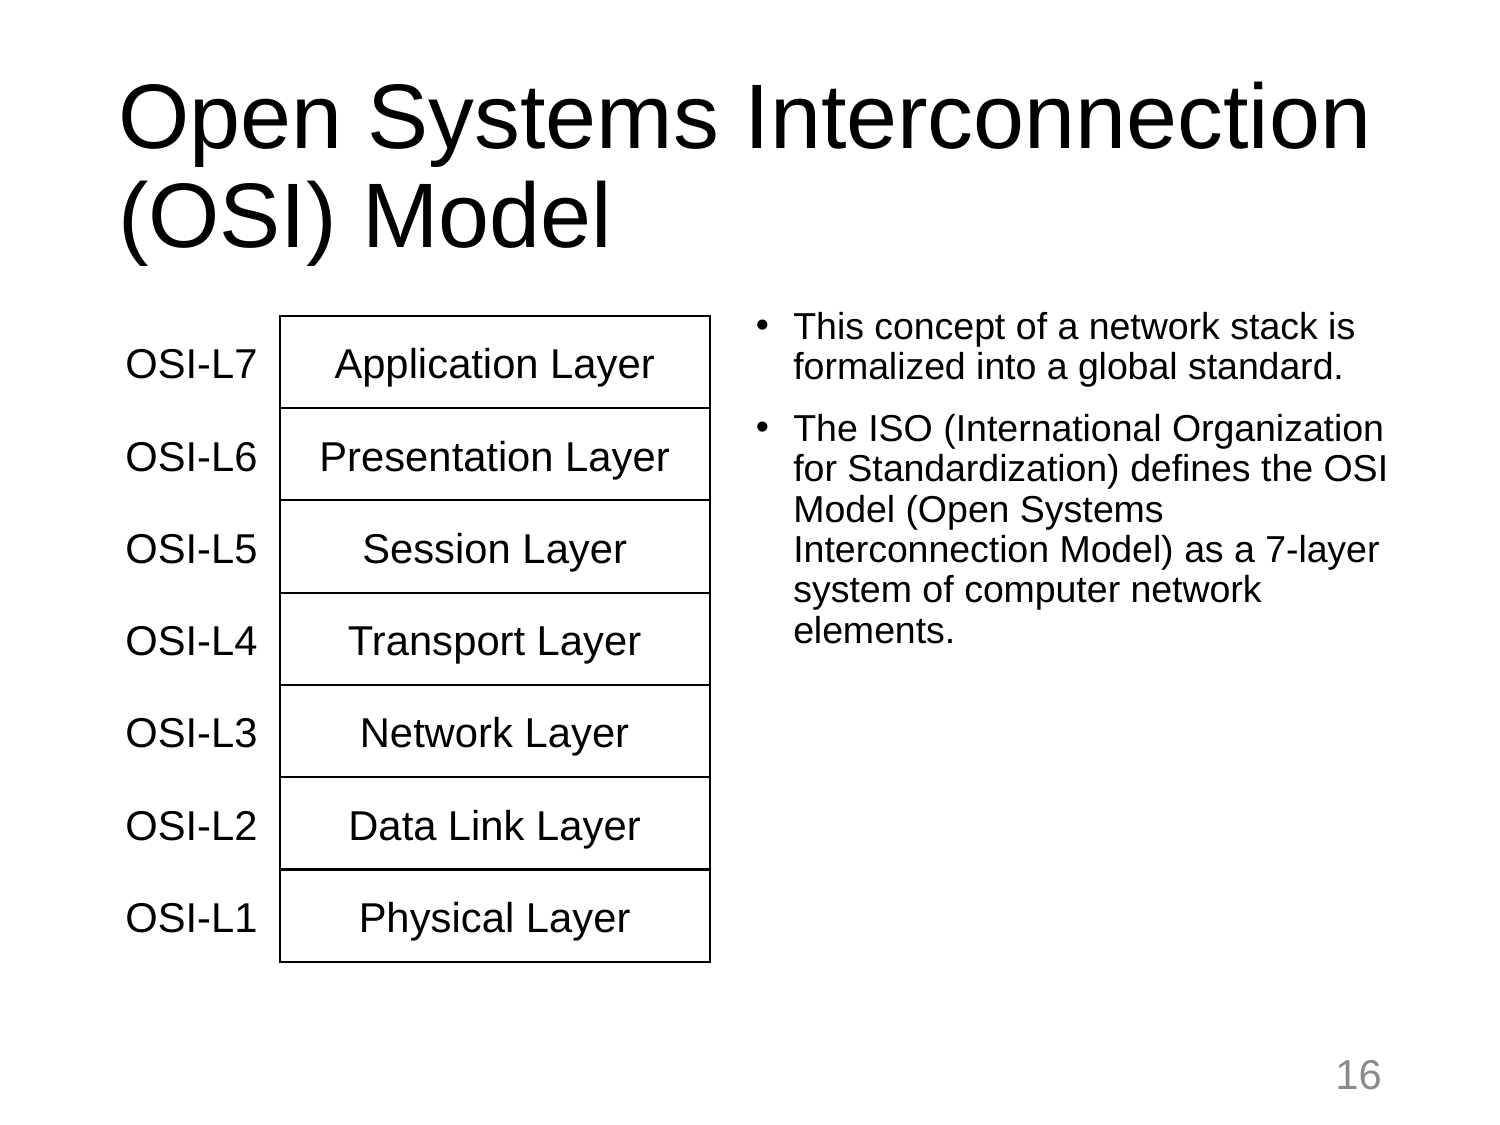

# Open Systems Interconnection (OSI) Model
This concept of a network stack is formalized into a global standard.
The ISO (International Organization for Standardization) defines the OSI Model (Open Systems Interconnection Model) as a 7-layer system of computer network elements.
OSI-L7
OSI-L6
OSI-L5
OSI-L4
OSI-L3
OSI-L2
OSI-L1
Application Layer
Presentation Layer
Session Layer
Transport Layer
Network Layer
Data Link Layer
Physical Layer
16